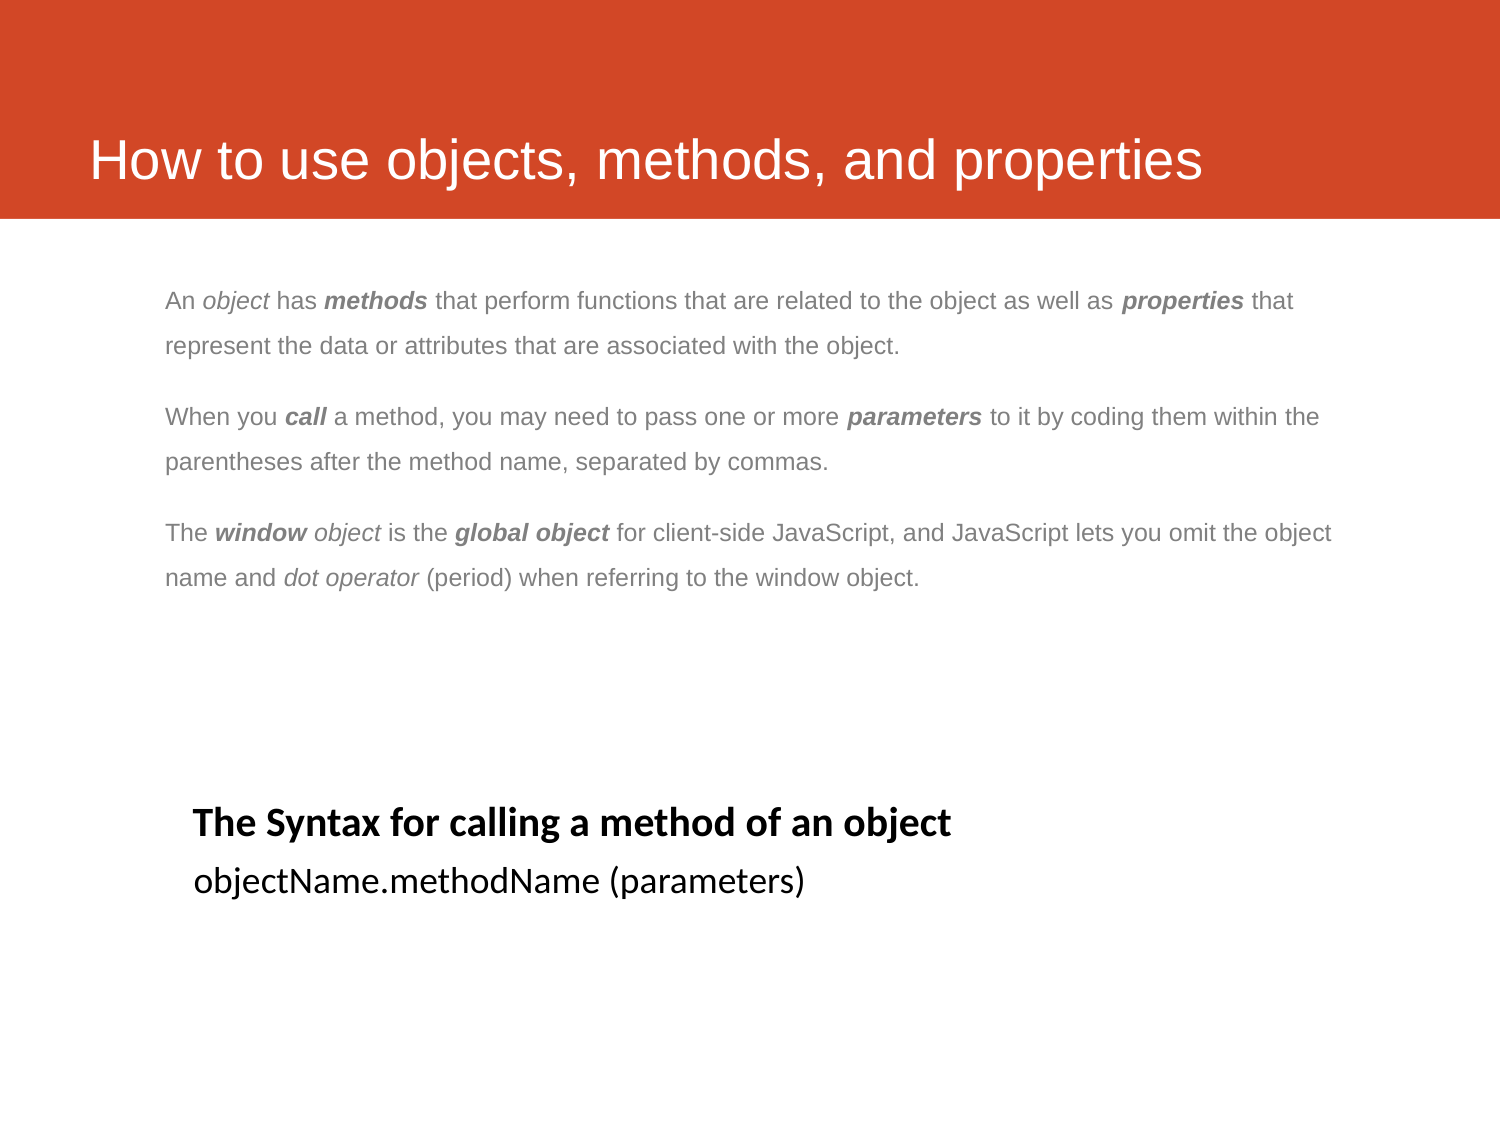

# How to use objects, methods, and properties
An object has methods that perform functions that are related to the object as well as properties that represent the data or attributes that are associated with the object.
When you call a method, you may need to pass one or more parameters to it by coding them within the parentheses after the method name, separated by commas.
The window object is the global object for client-side JavaScript, and JavaScript lets you omit the object name and dot operator (period) when referring to the window object.
The Syntax for calling a method of an object
objectName.methodName (parameters)